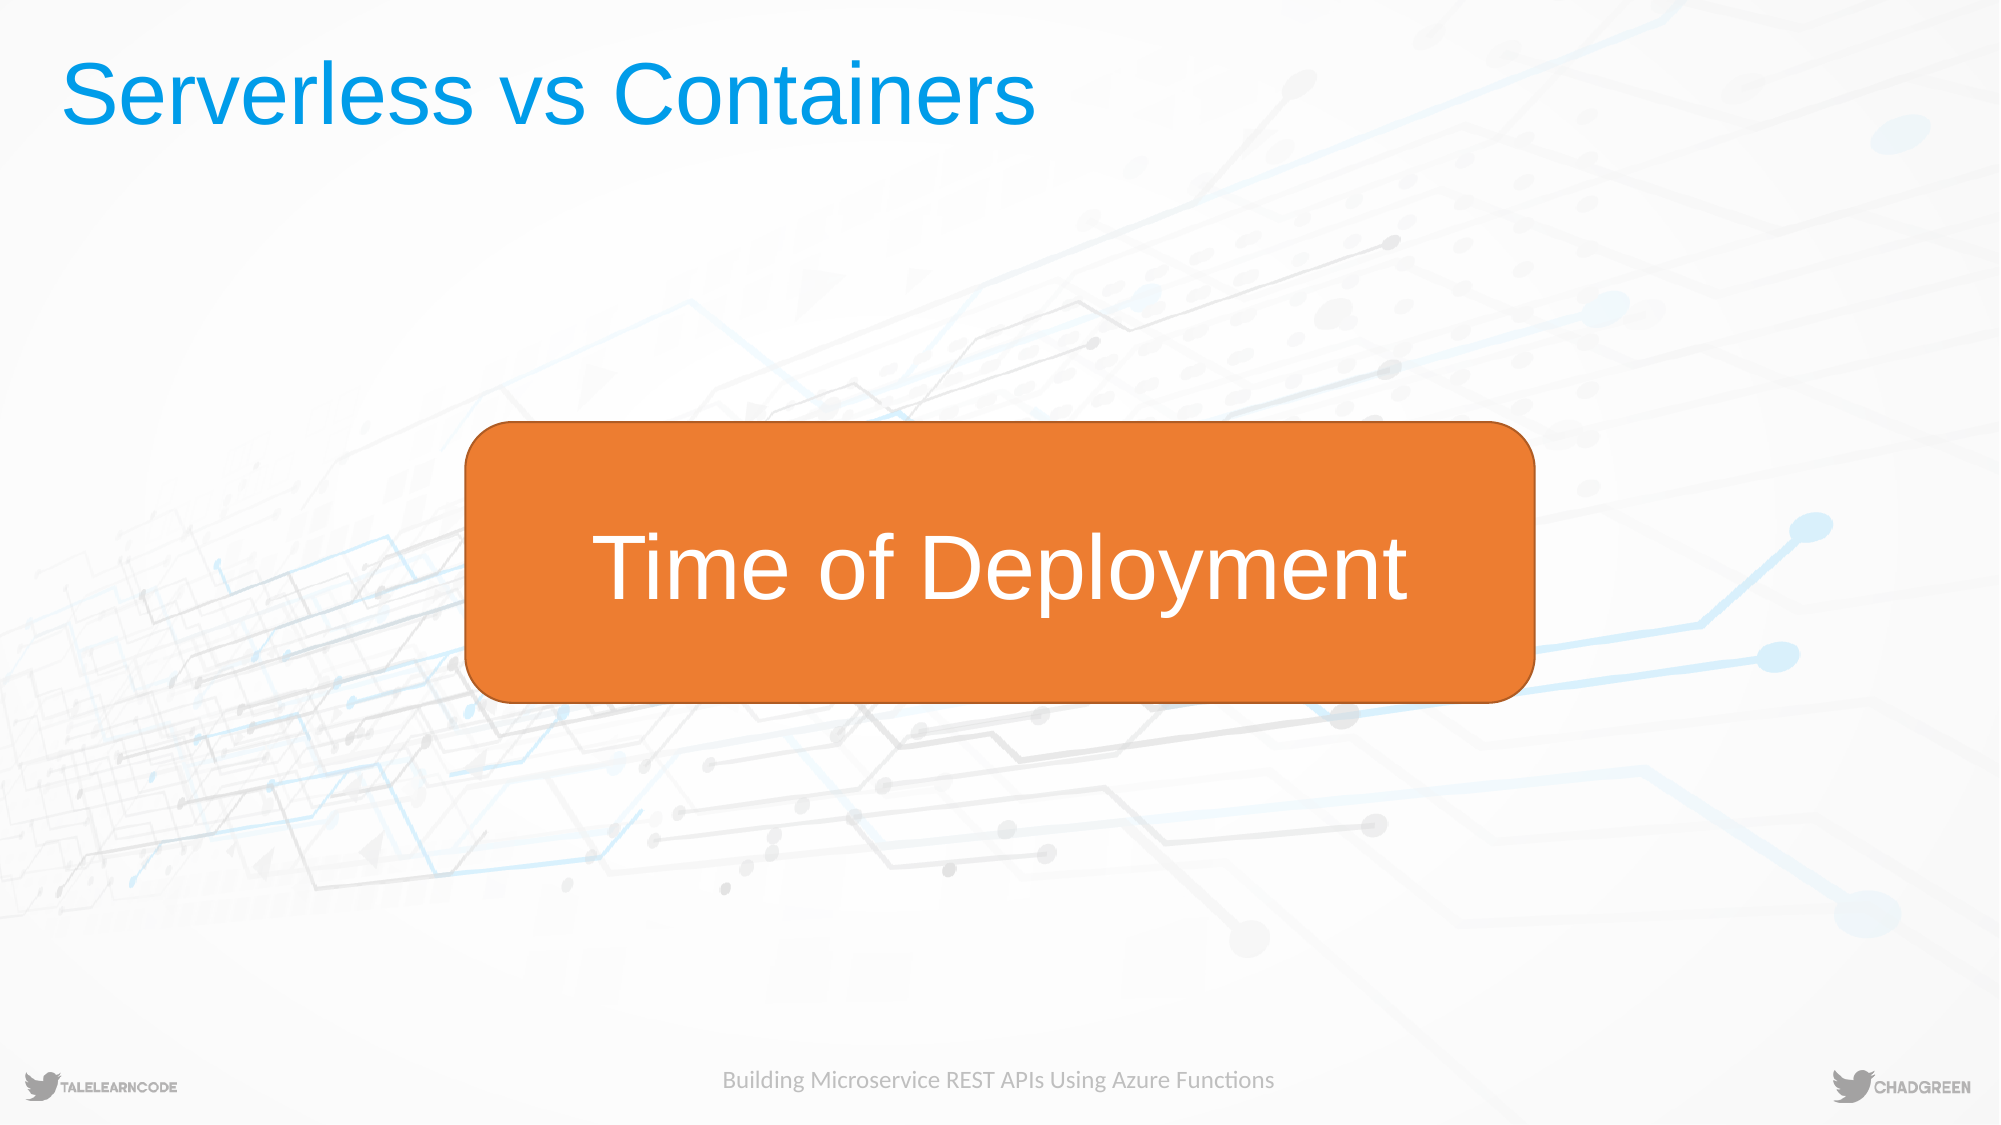

# Serverless vs Containers
Time of Deployment